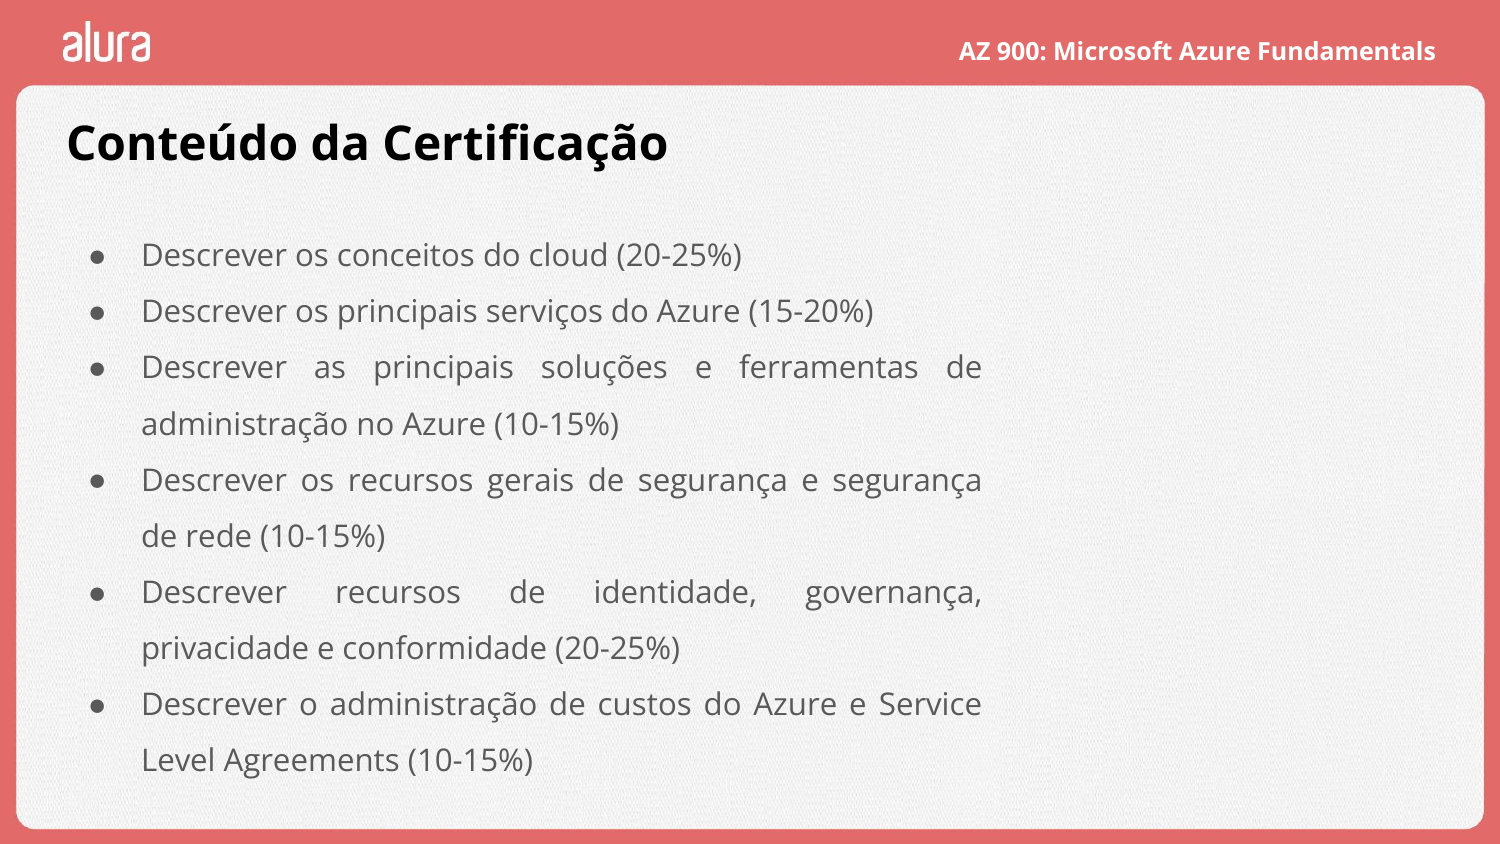

# Conteúdo da Certificação
Descrever os conceitos do cloud (20-25%)
Descrever os principais serviços do Azure (15-20%)
Descrever as principais soluções e ferramentas de administração no Azure (10-15%)
Descrever os recursos gerais de segurança e segurança de rede (10-15%)
Descrever recursos de identidade, governança, privacidade e conformidade (20-25%)
Descrever o administração de custos do Azure e Service Level Agreements (10-15%)